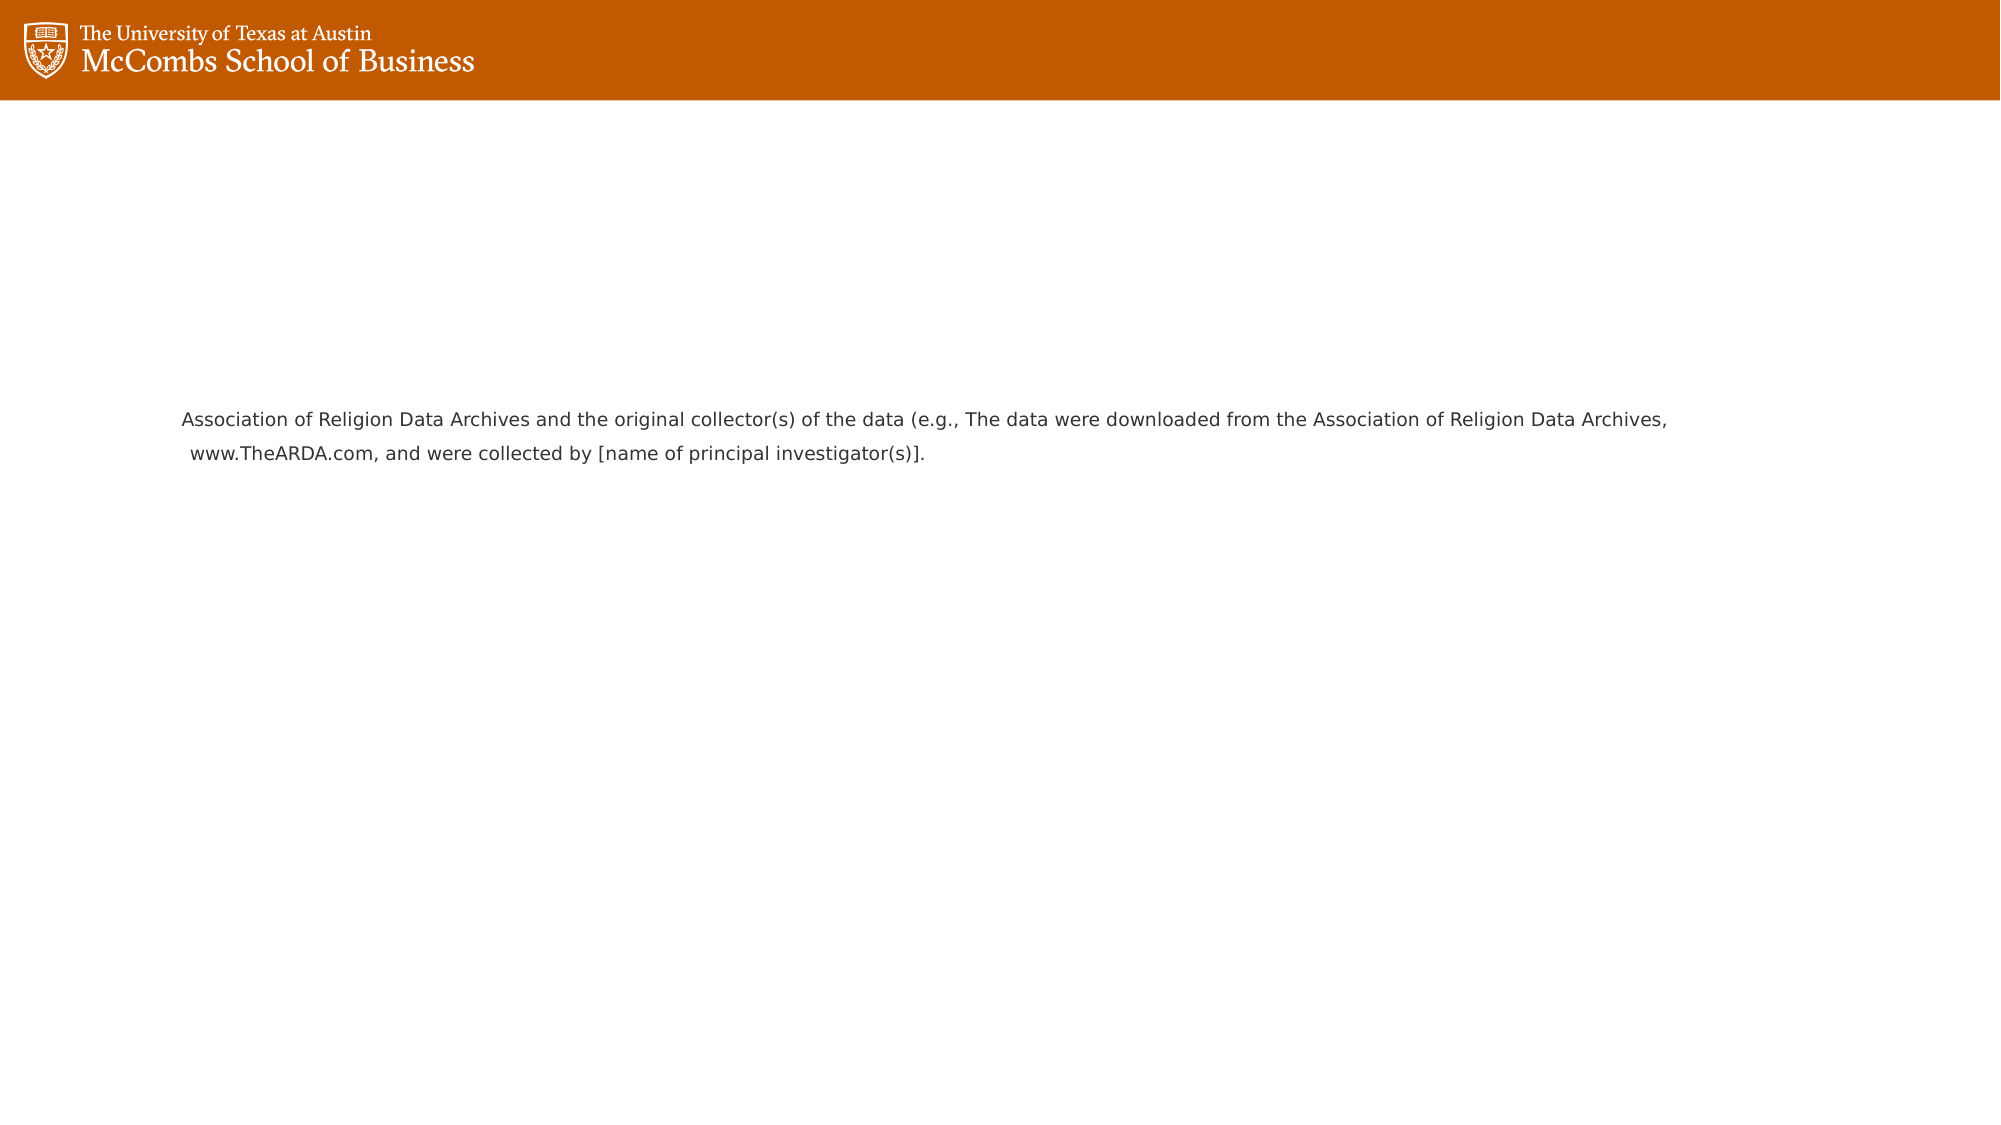

#
Association of Religion Data Archives and the original collector(s) of the data (e.g., The data were downloaded from the Association of Religion Data Archives, www.TheARDA.com, and were collected by [name of principal investigator(s)].